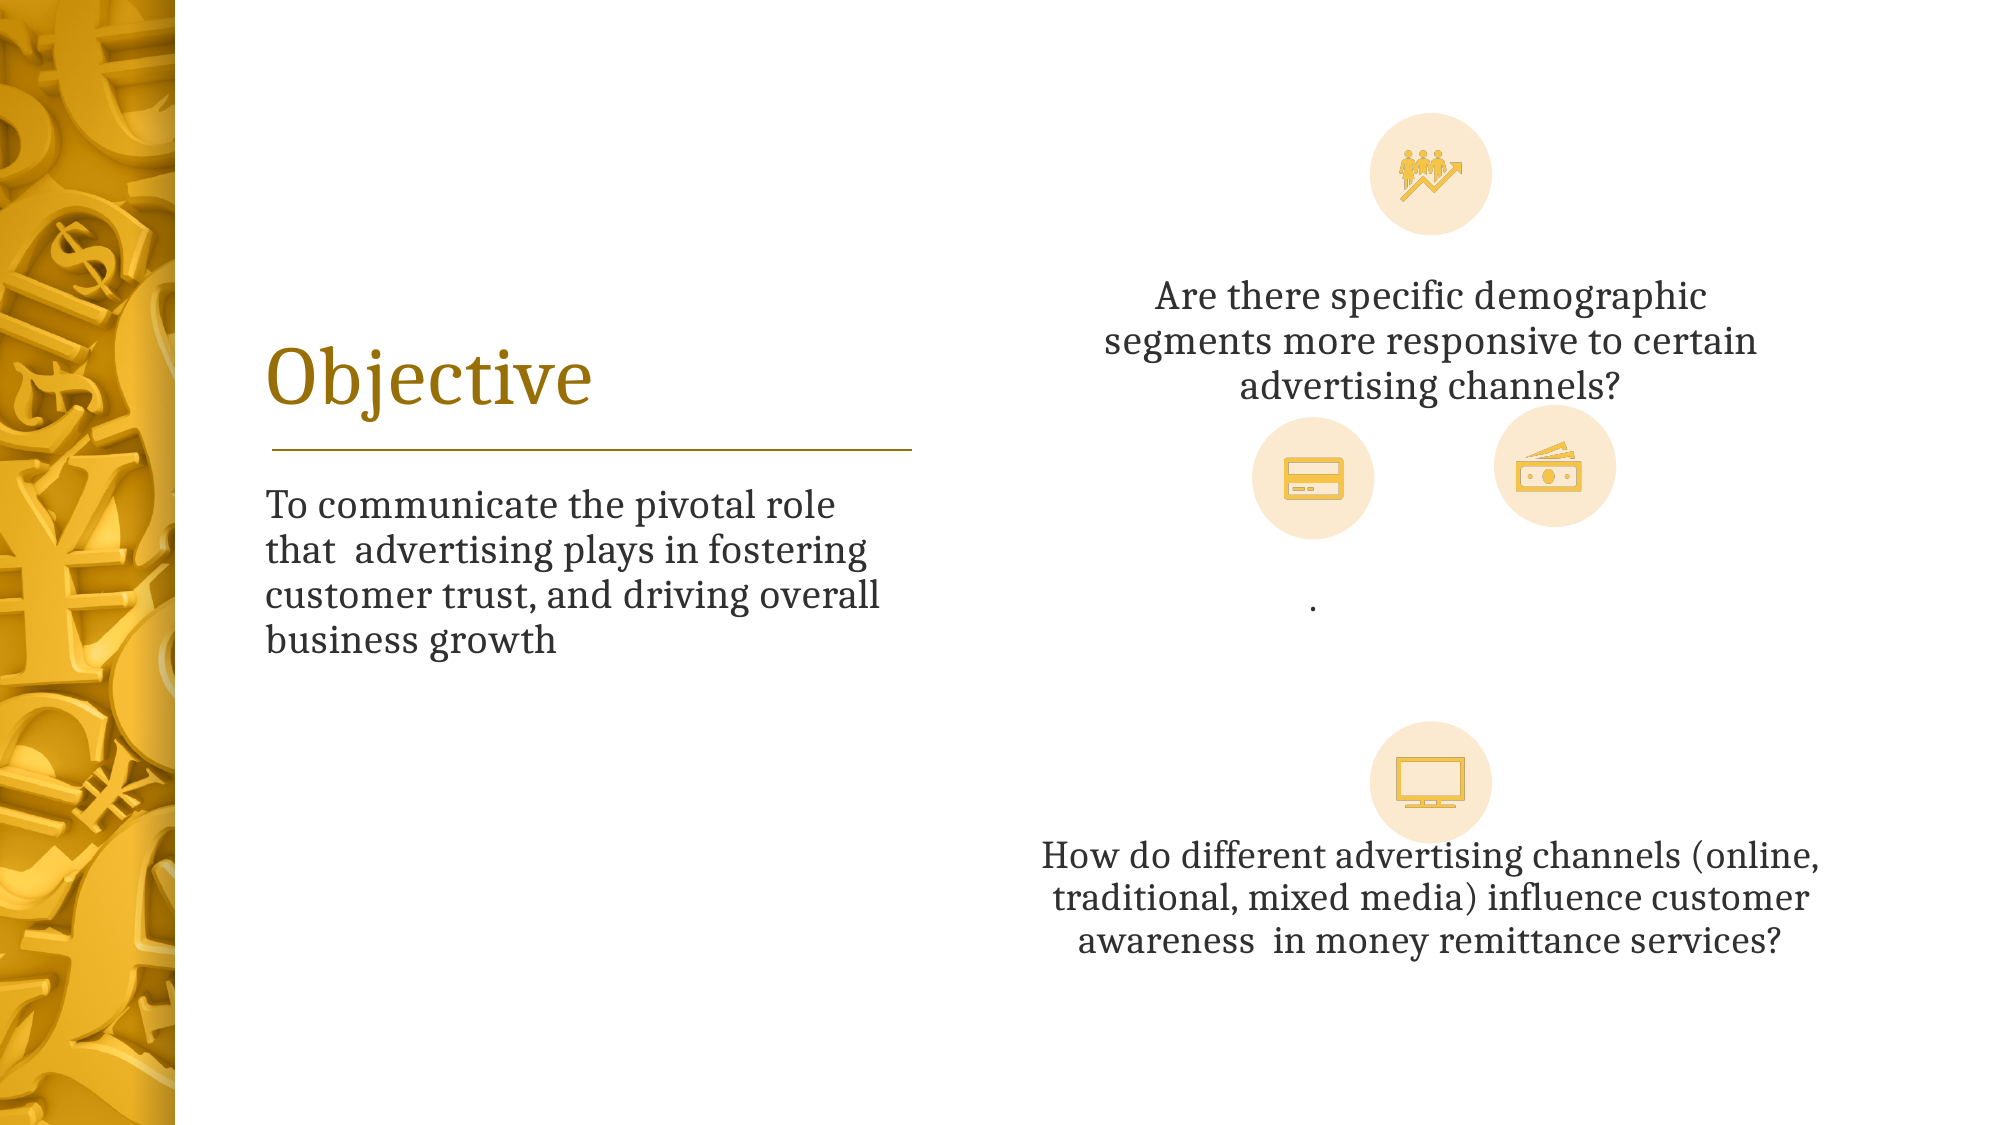

# Objective
Are there specific demographic segments more responsive to certain advertising channels?
.

How do different advertising channels (online, traditional, mixed media) influence customer awareness  in money remittance services?
To communicate the pivotal role that  advertising plays in fostering customer trust, and driving overall business growth